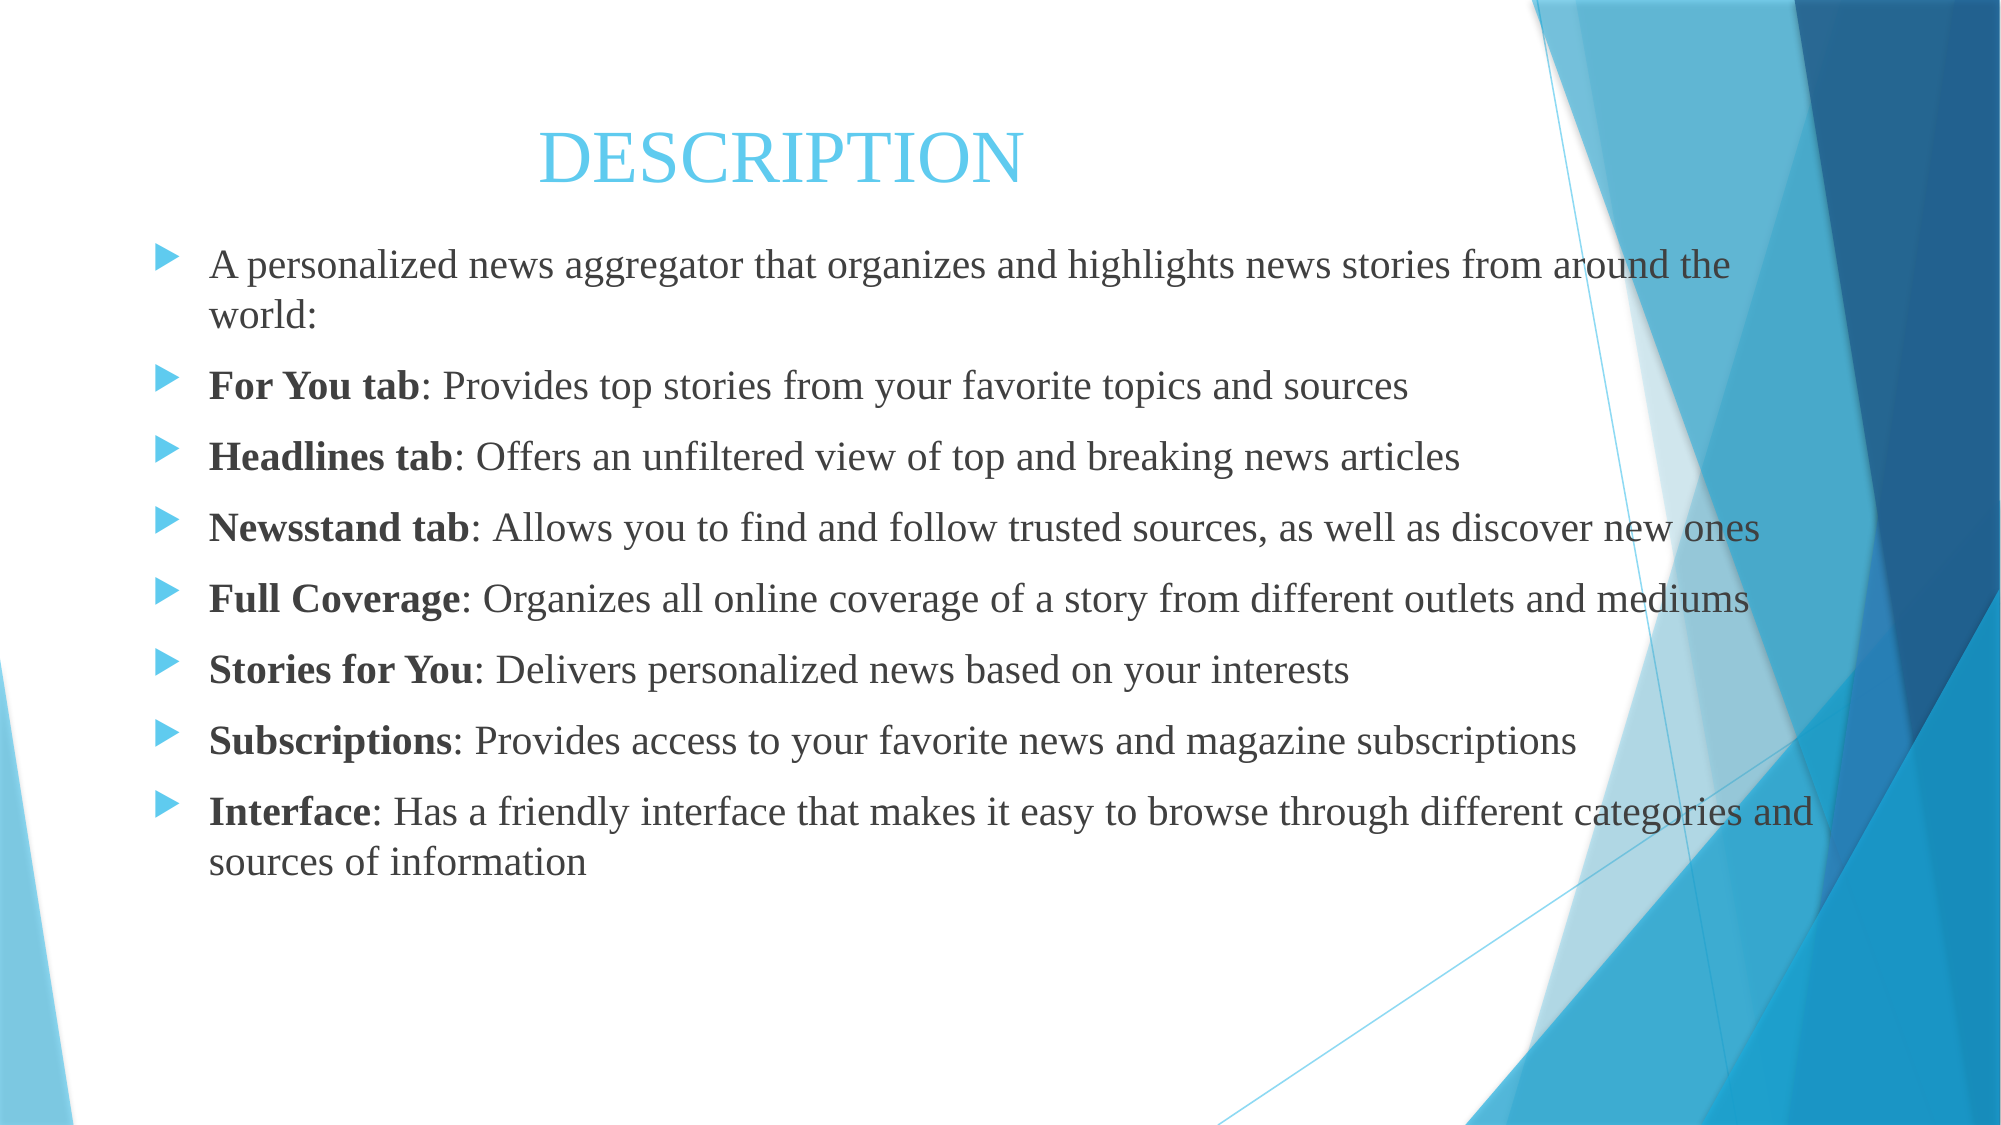

# DESCRIPTION
A personalized news aggregator that organizes and highlights news stories from around the world:
For You tab: Provides top stories from your favorite topics and sources
Headlines tab: Offers an unfiltered view of top and breaking news articles
Newsstand tab: Allows you to find and follow trusted sources, as well as discover new ones
Full Coverage: Organizes all online coverage of a story from different outlets and mediums
Stories for You: Delivers personalized news based on your interests
Subscriptions: Provides access to your favorite news and magazine subscriptions
Interface: Has a friendly interface that makes it easy to browse through different categories and sources of information